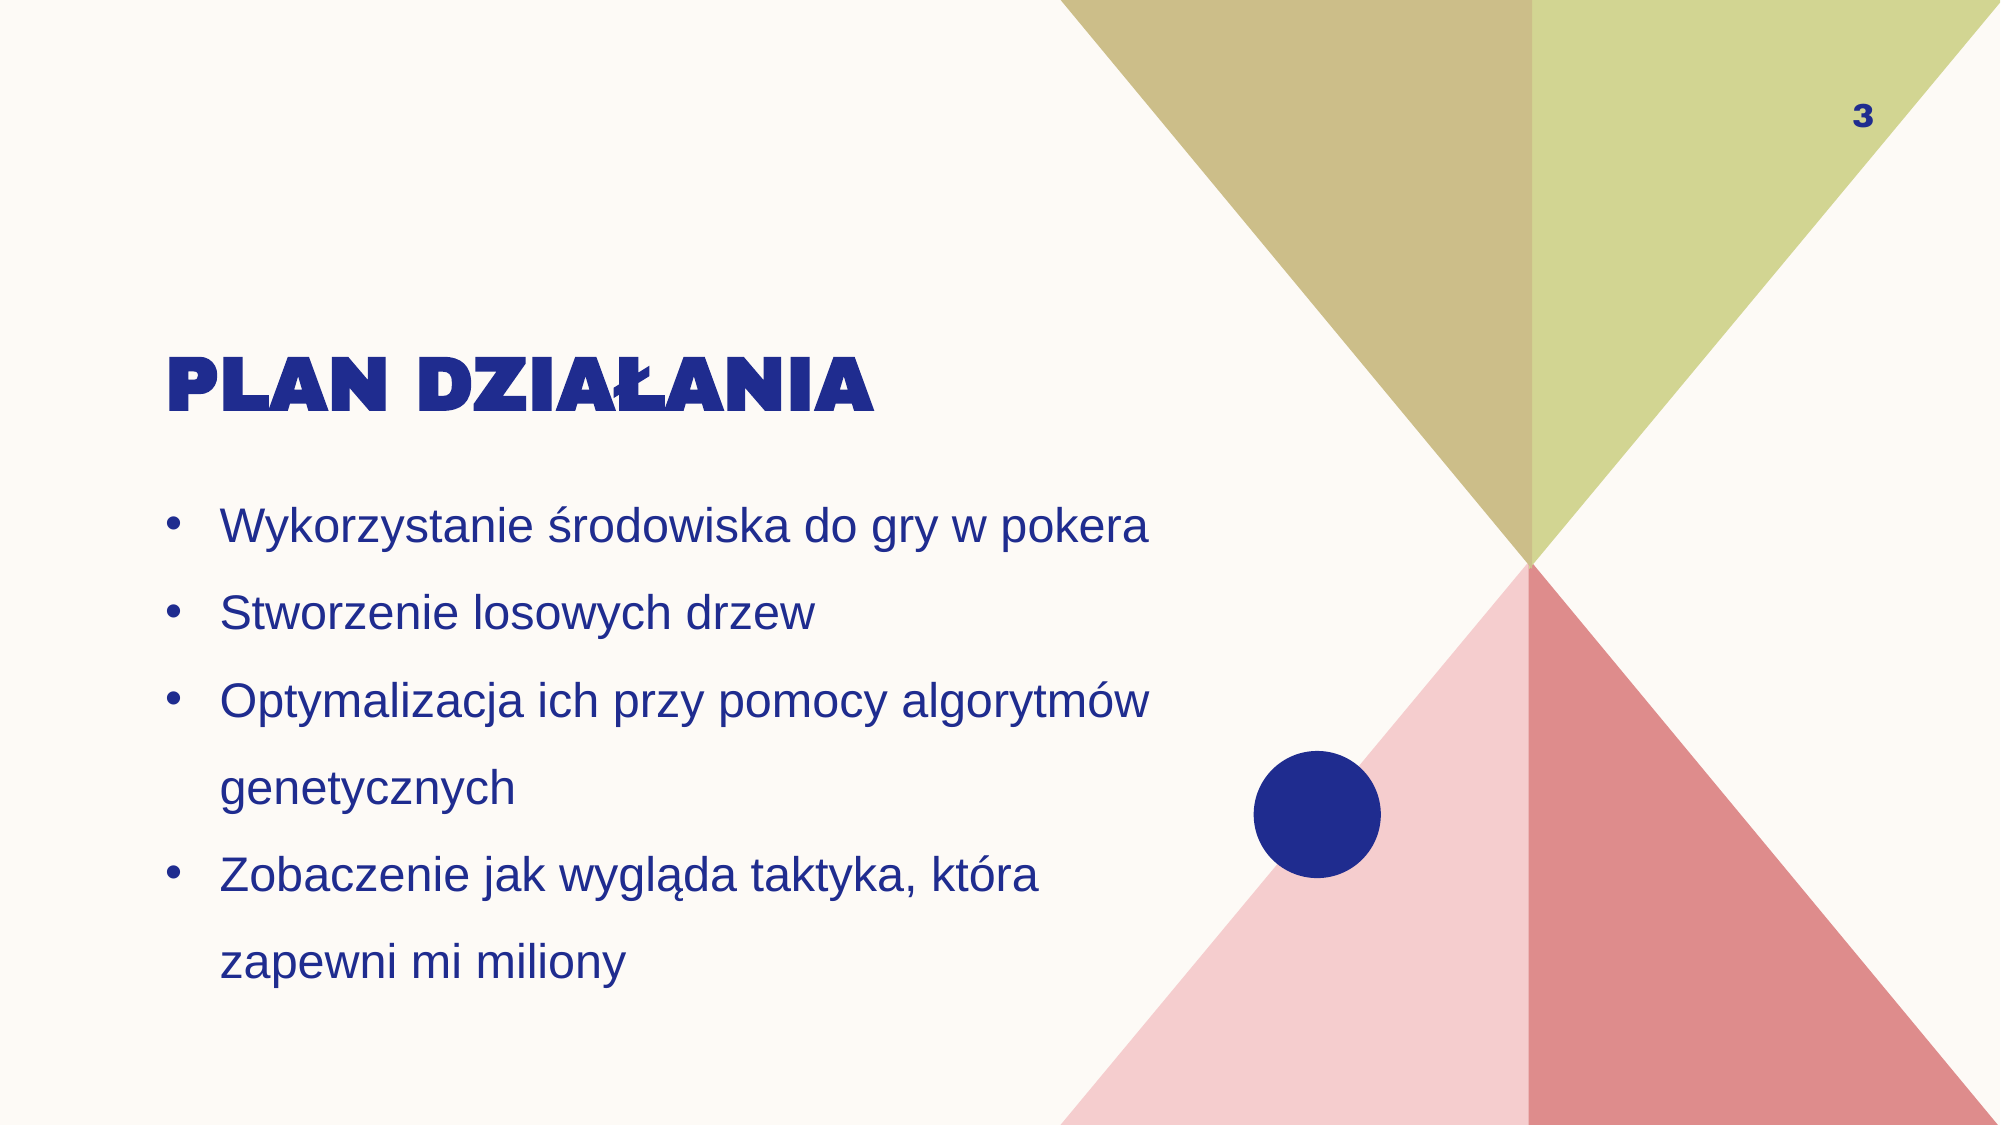

3
# PLan Działania
Wykorzystanie środowiska do gry w pokera
Stworzenie losowych drzew
Optymalizacja ich przy pomocy algorytmów genetycznych
Zobaczenie jak wygląda taktyka, która zapewni mi miliony